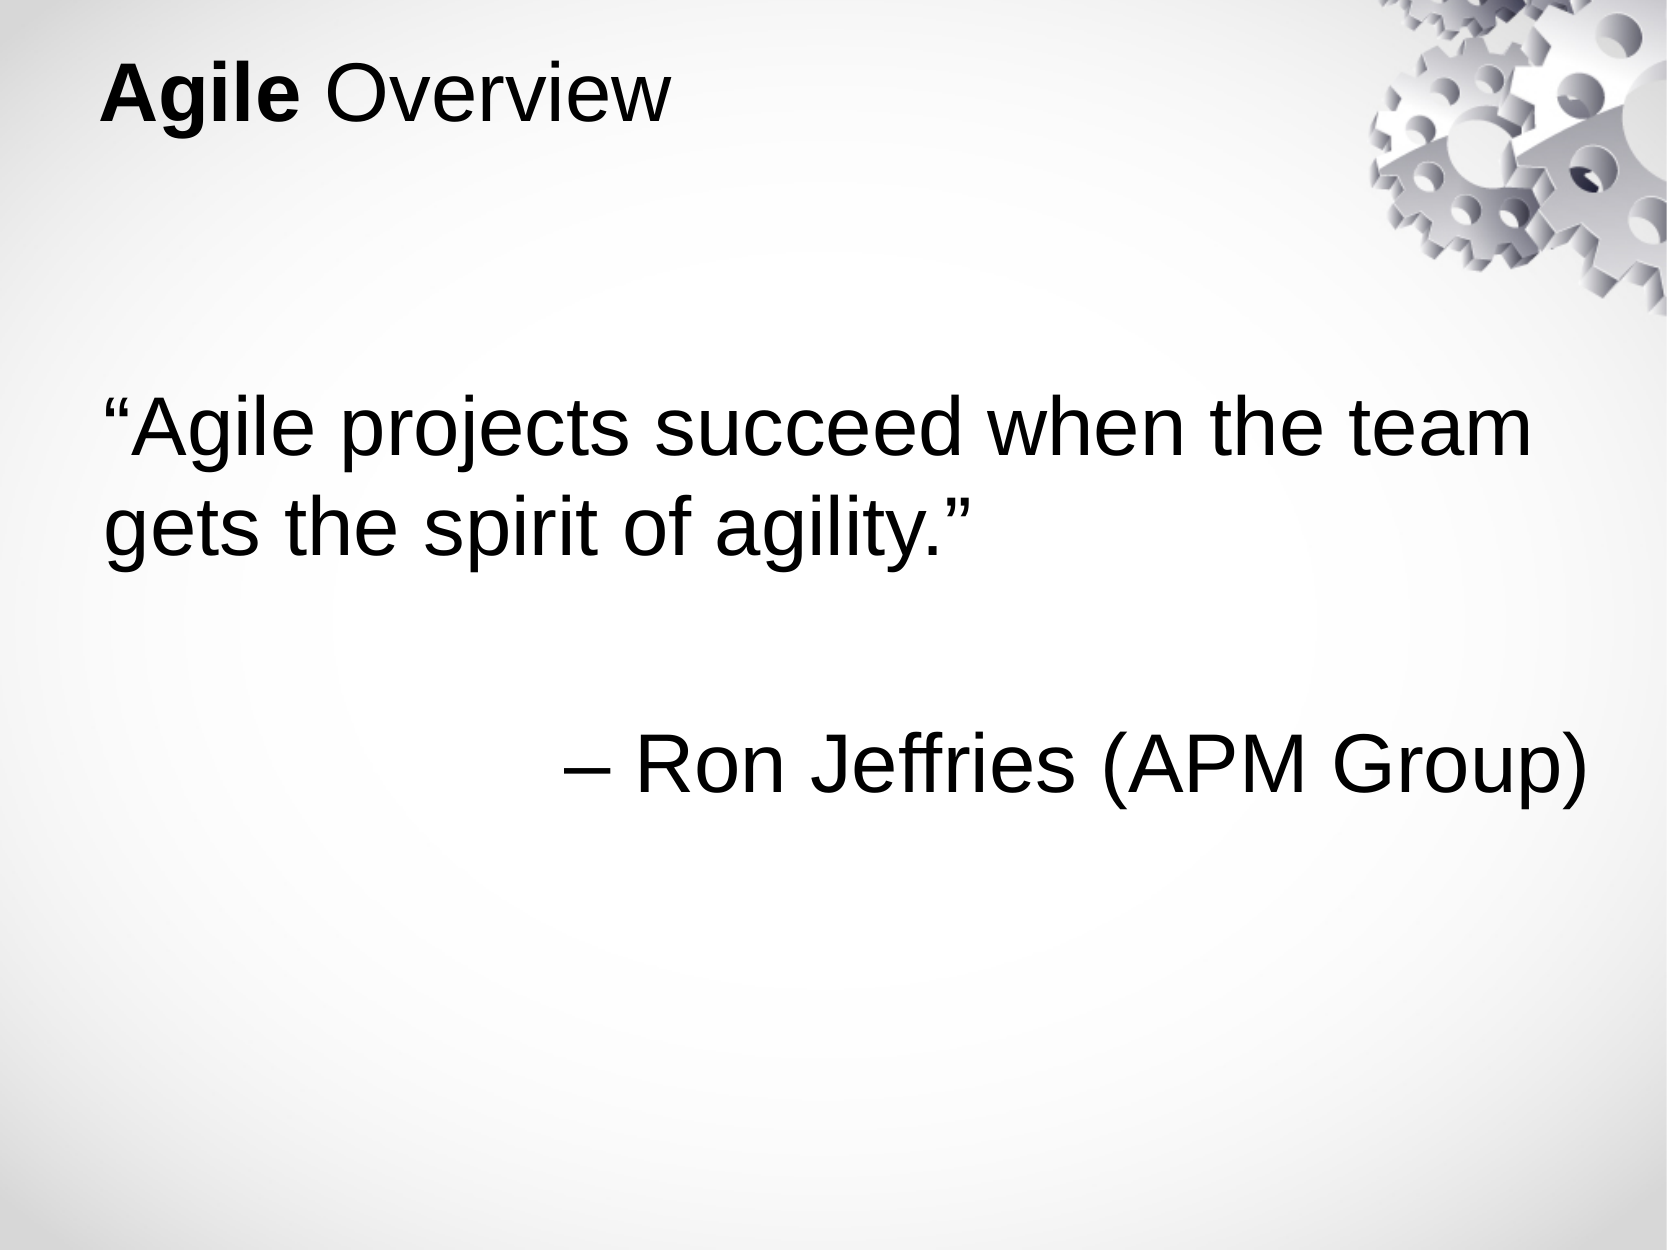

# Agile Overview
“Agile projects succeed when the team gets the spirit of agility.”

– Ron Jeffries (APM Group)